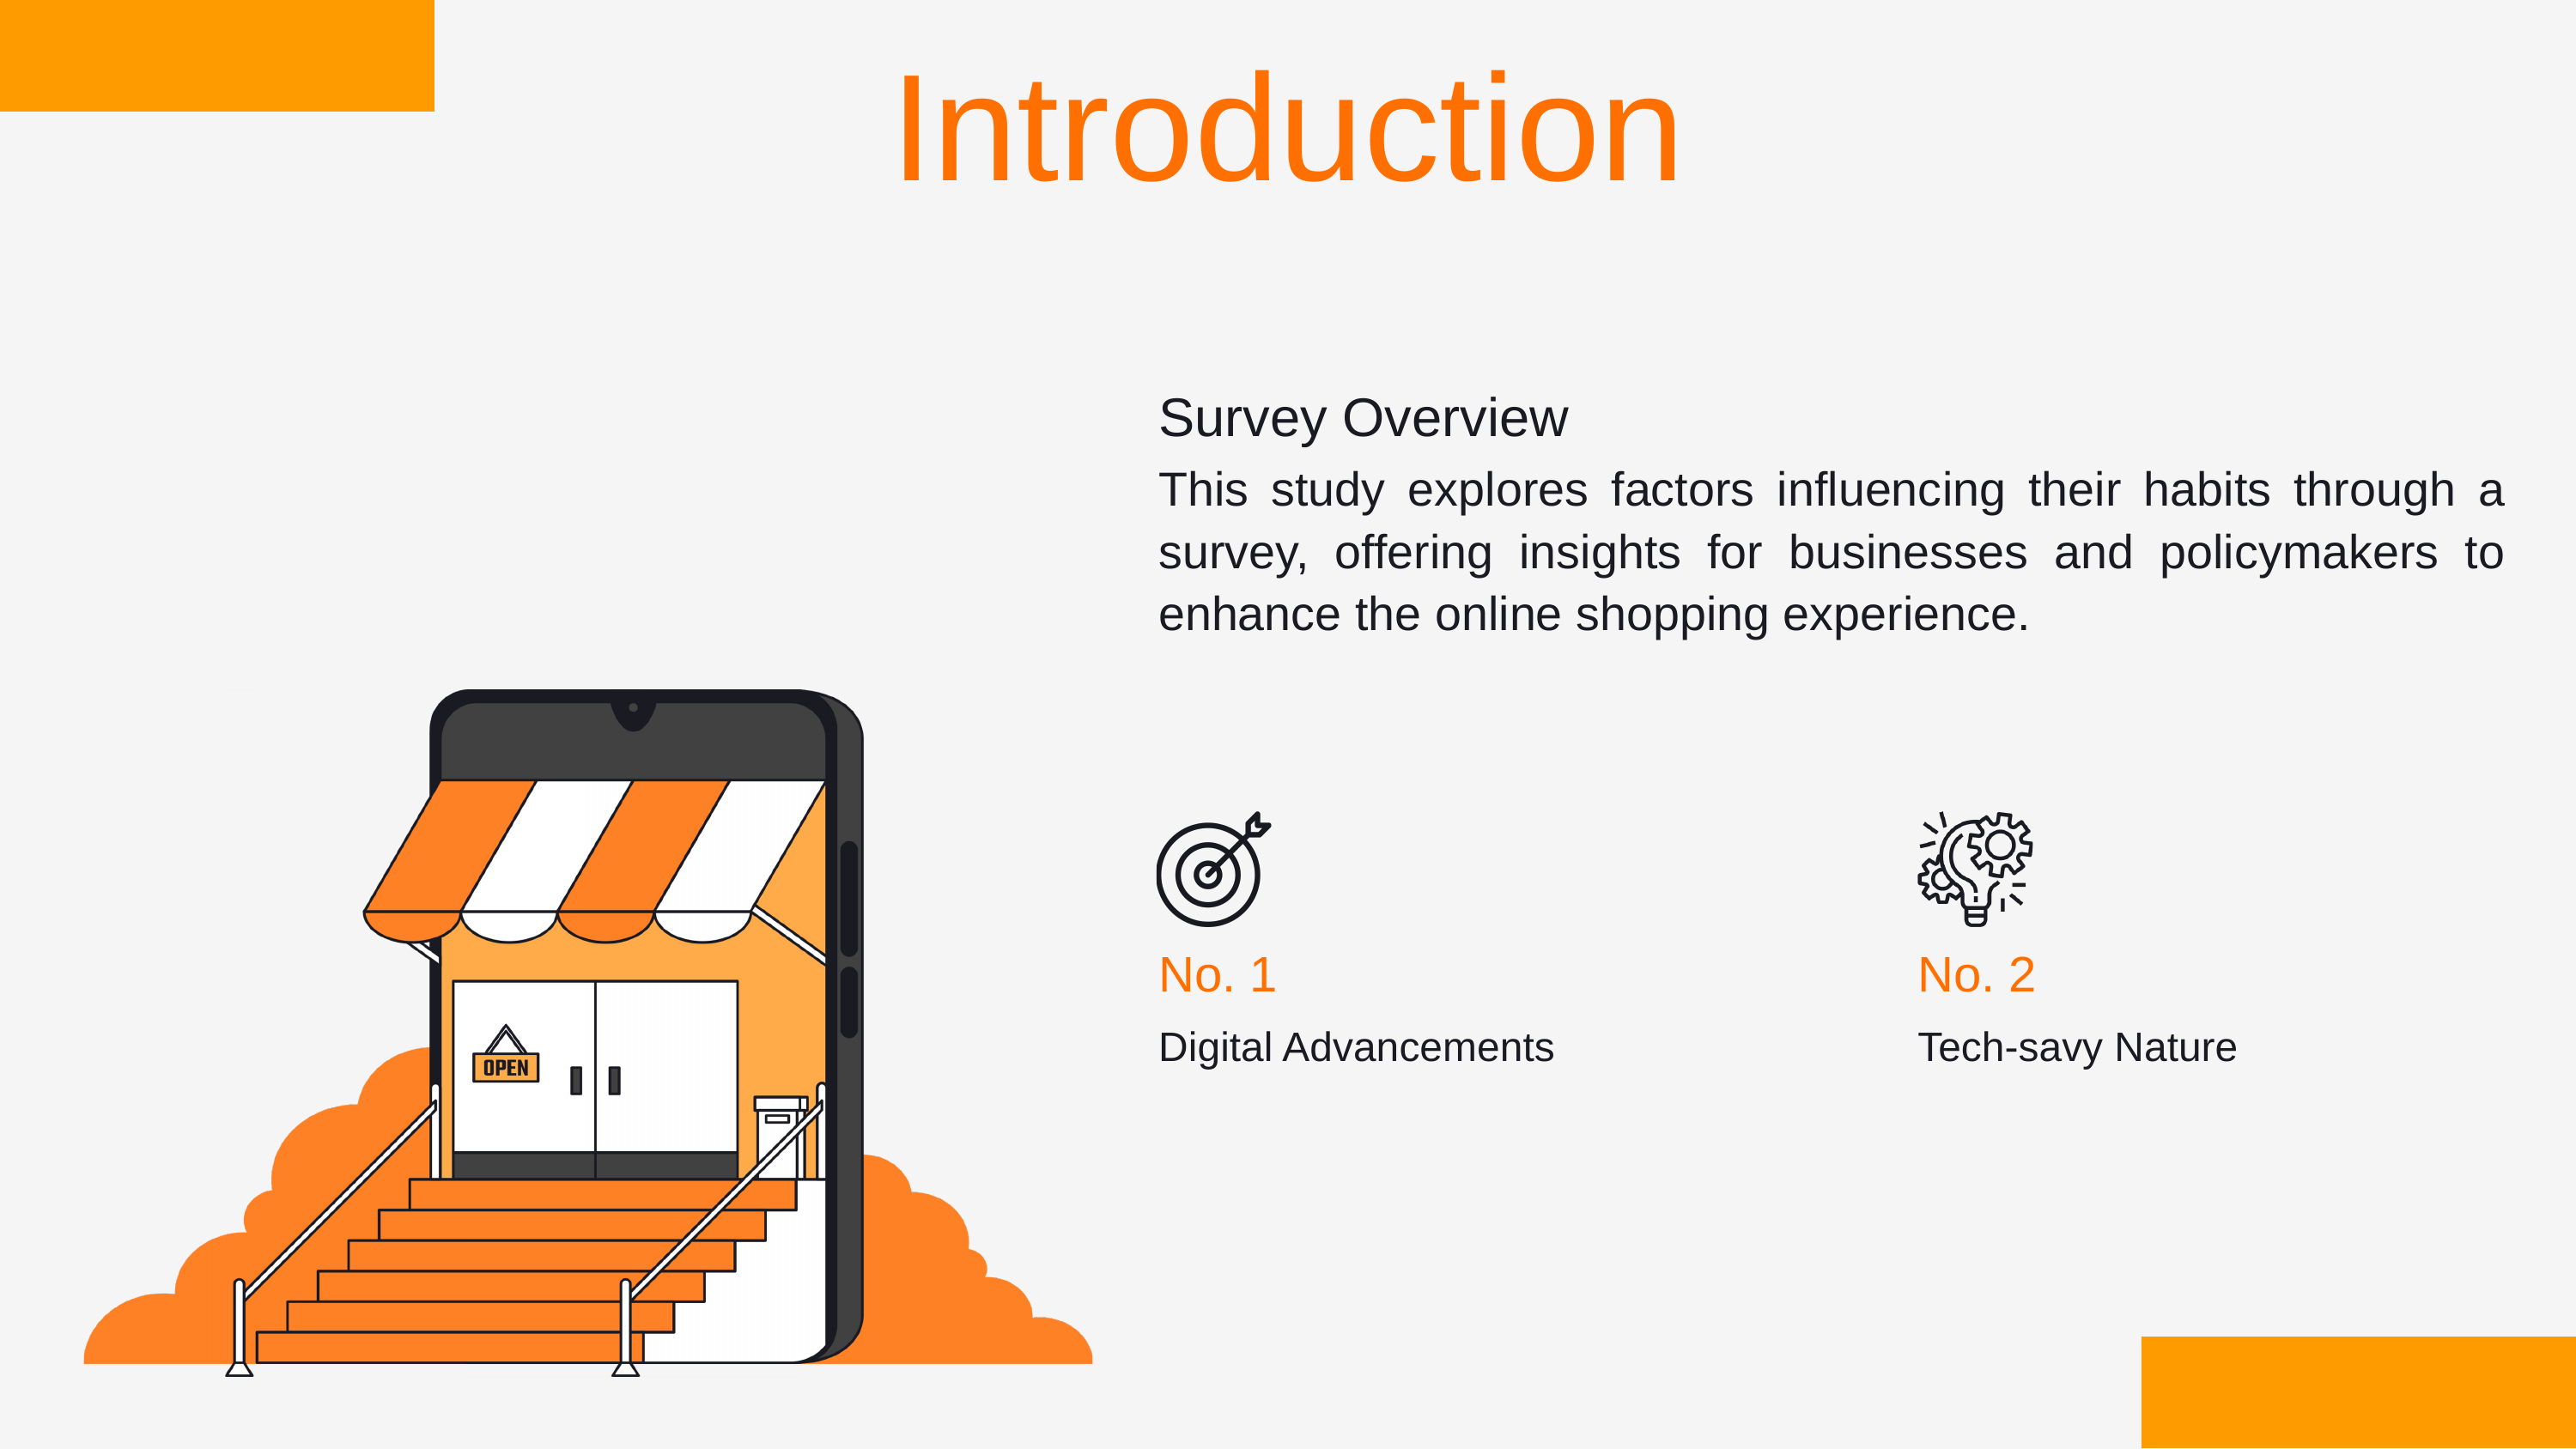

Introduction
Survey Overview
This study explores factors influencing their habits through a survey, offering insights for businesses and policymakers to enhance the online shopping experience.

No. 1
No. 2
Digital Advancements
Tech-savy Nature